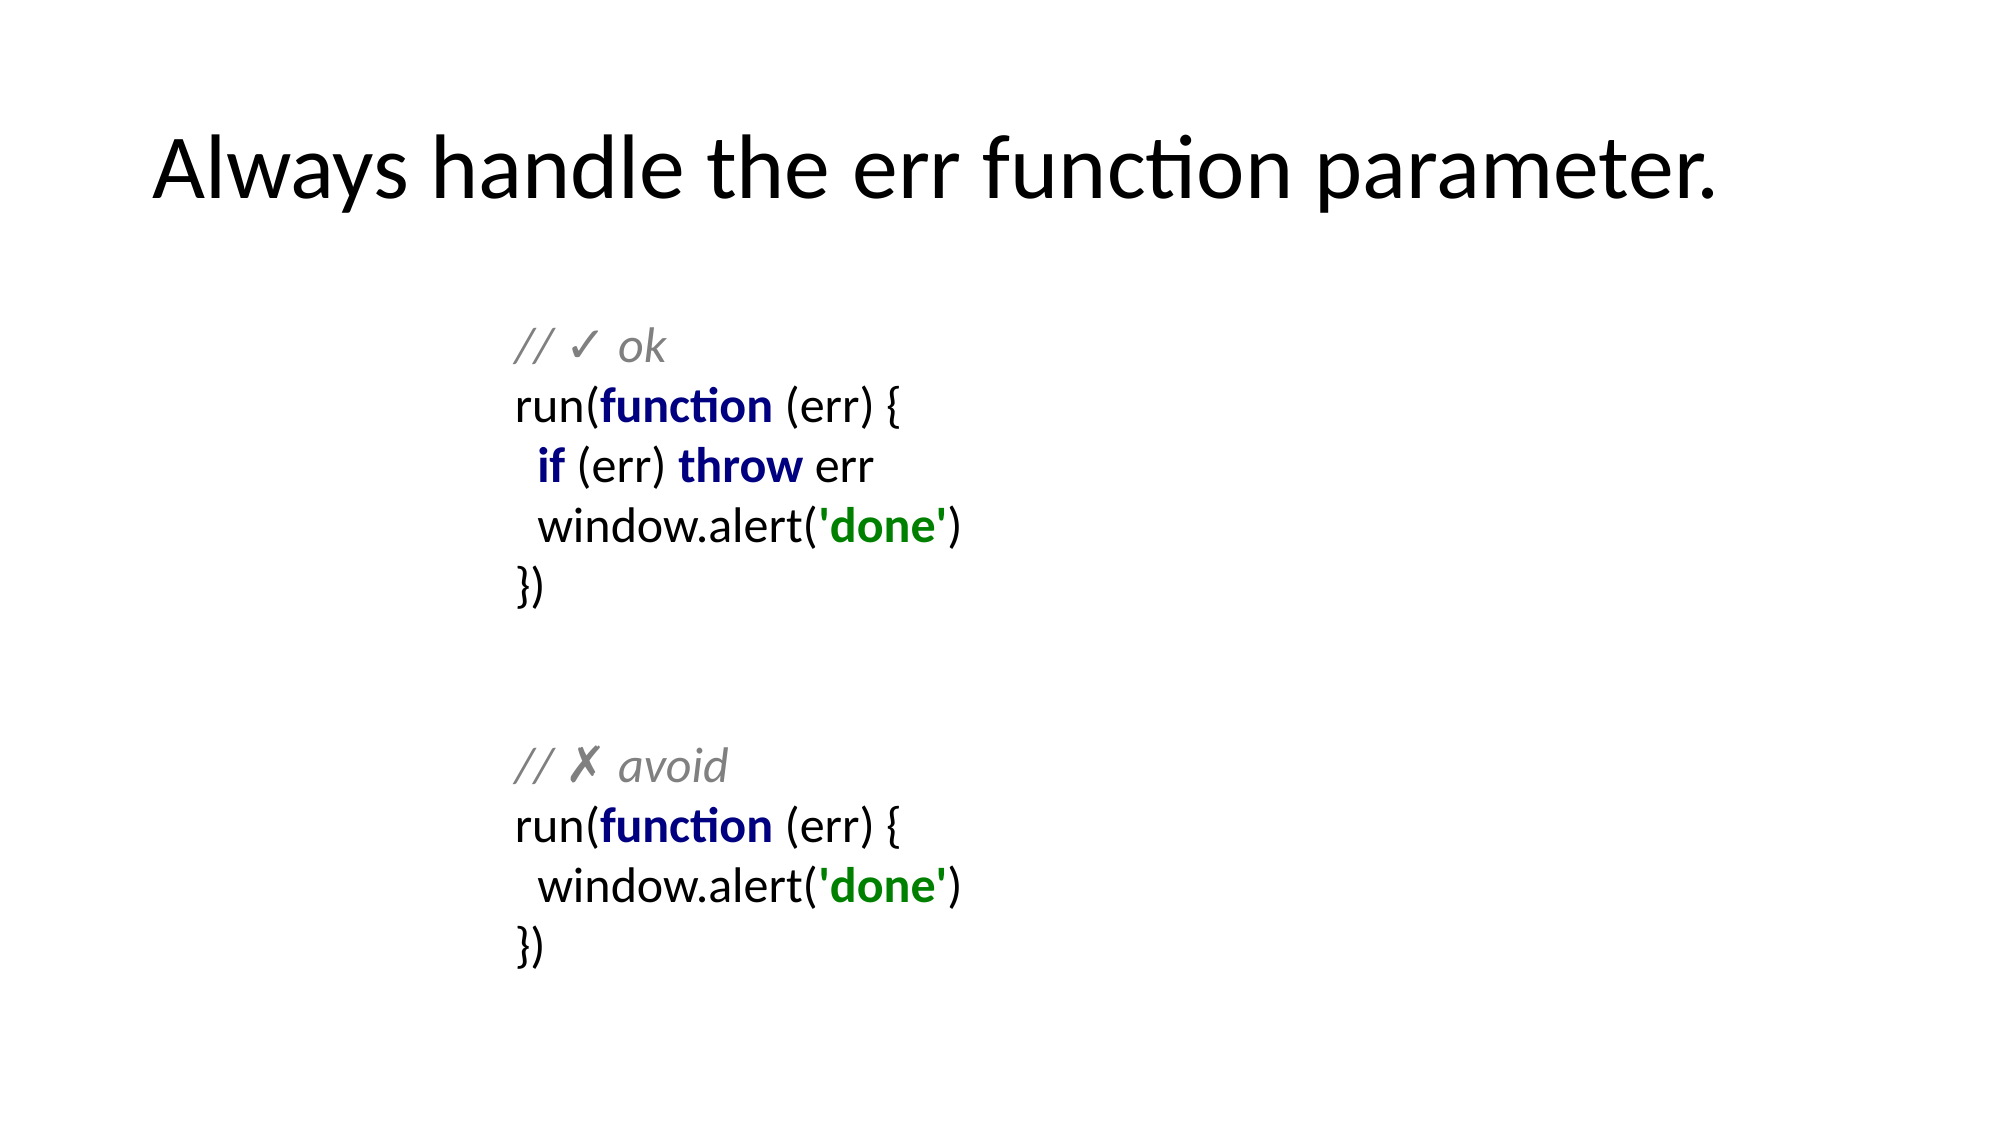

# Always handle the err function parameter.
// ✓ ok
run(function (err) {
  if (err) throw err
  window.alert('done')
})
// ✗ avoid
run(function (err) {
  window.alert('done')
})